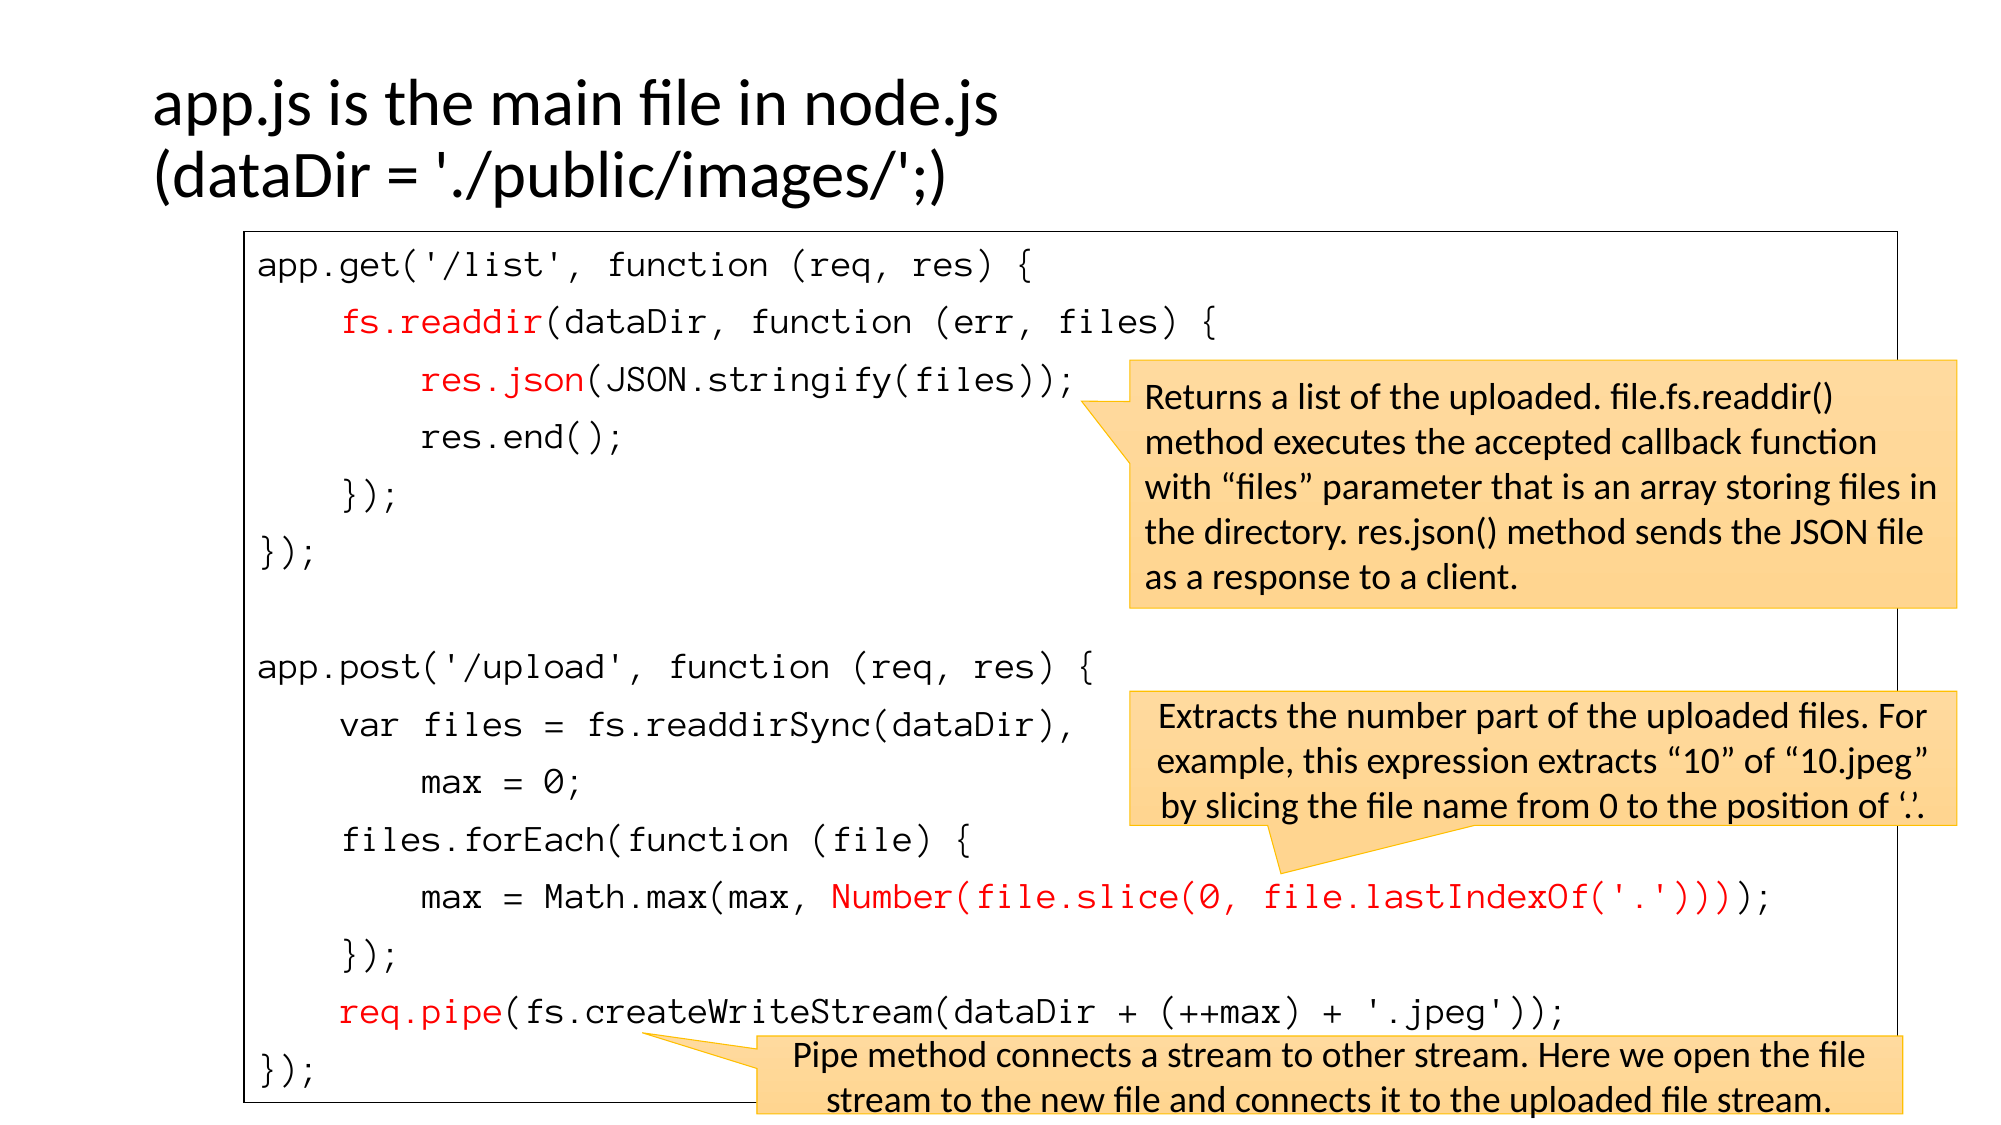

# app.js is the main file in node.js (dataDir = './public/images/';)
app.get('/list', function (req, res) {
    fs.readdir(dataDir, function (err, files) {
        res.json(JSON.stringify(files));
        res.end();
    });
});

app.post('/upload', function (req, res) {
    var files = fs.readdirSync(dataDir),
        max = 0;
    files.forEach(function (file) {
        max = Math.max(max, Number(file.slice(0, file.lastIndexOf('.'))));
    });
    req.pipe(fs.createWriteStream(dataDir + (++max) + '.jpeg'));
});
Returns a list of the uploaded. file.fs.readdir() method executes the accepted callback function with “files” parameter that is an array storing files in the directory. res.json() method sends the JSON file as a response to a client.
Extracts the number part of the uploaded files. For example, this expression extracts “10” of “10.jpeg” by slicing the file name from 0 to the position of ‘.’.
Pipe method connects a stream to other stream. Here we open the file stream to the new file and connects it to the uploaded file stream.
154